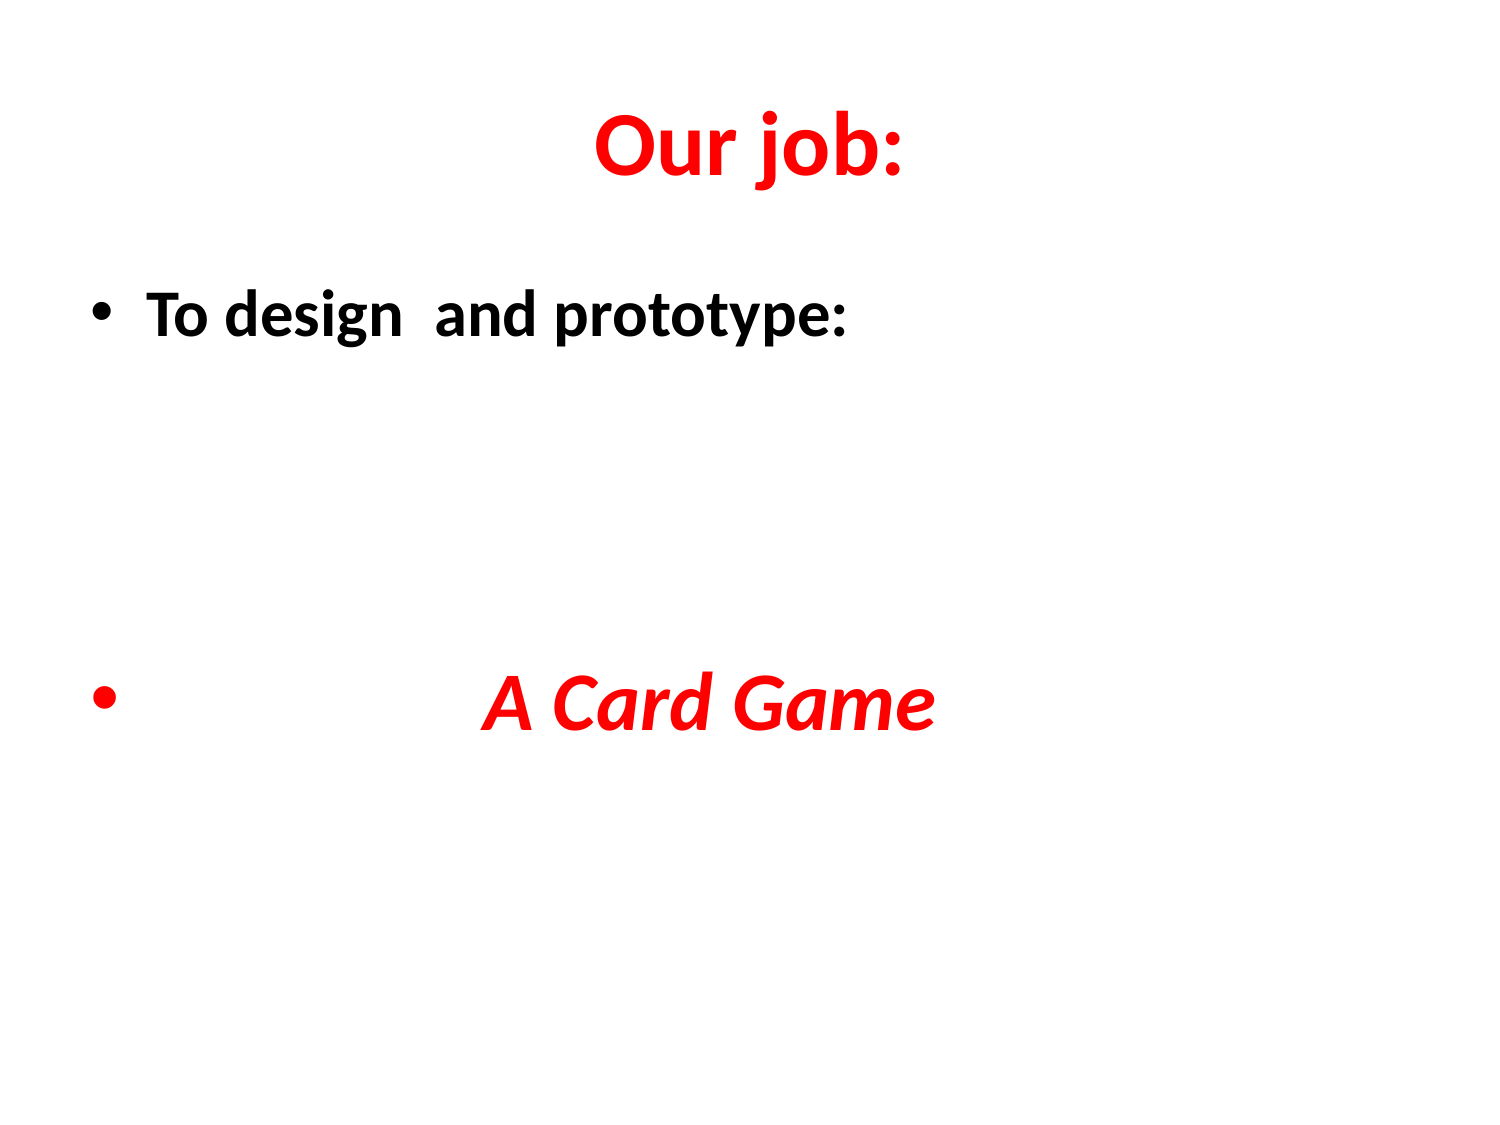

# Our job:
To design  and prototype:

                  A Card Game